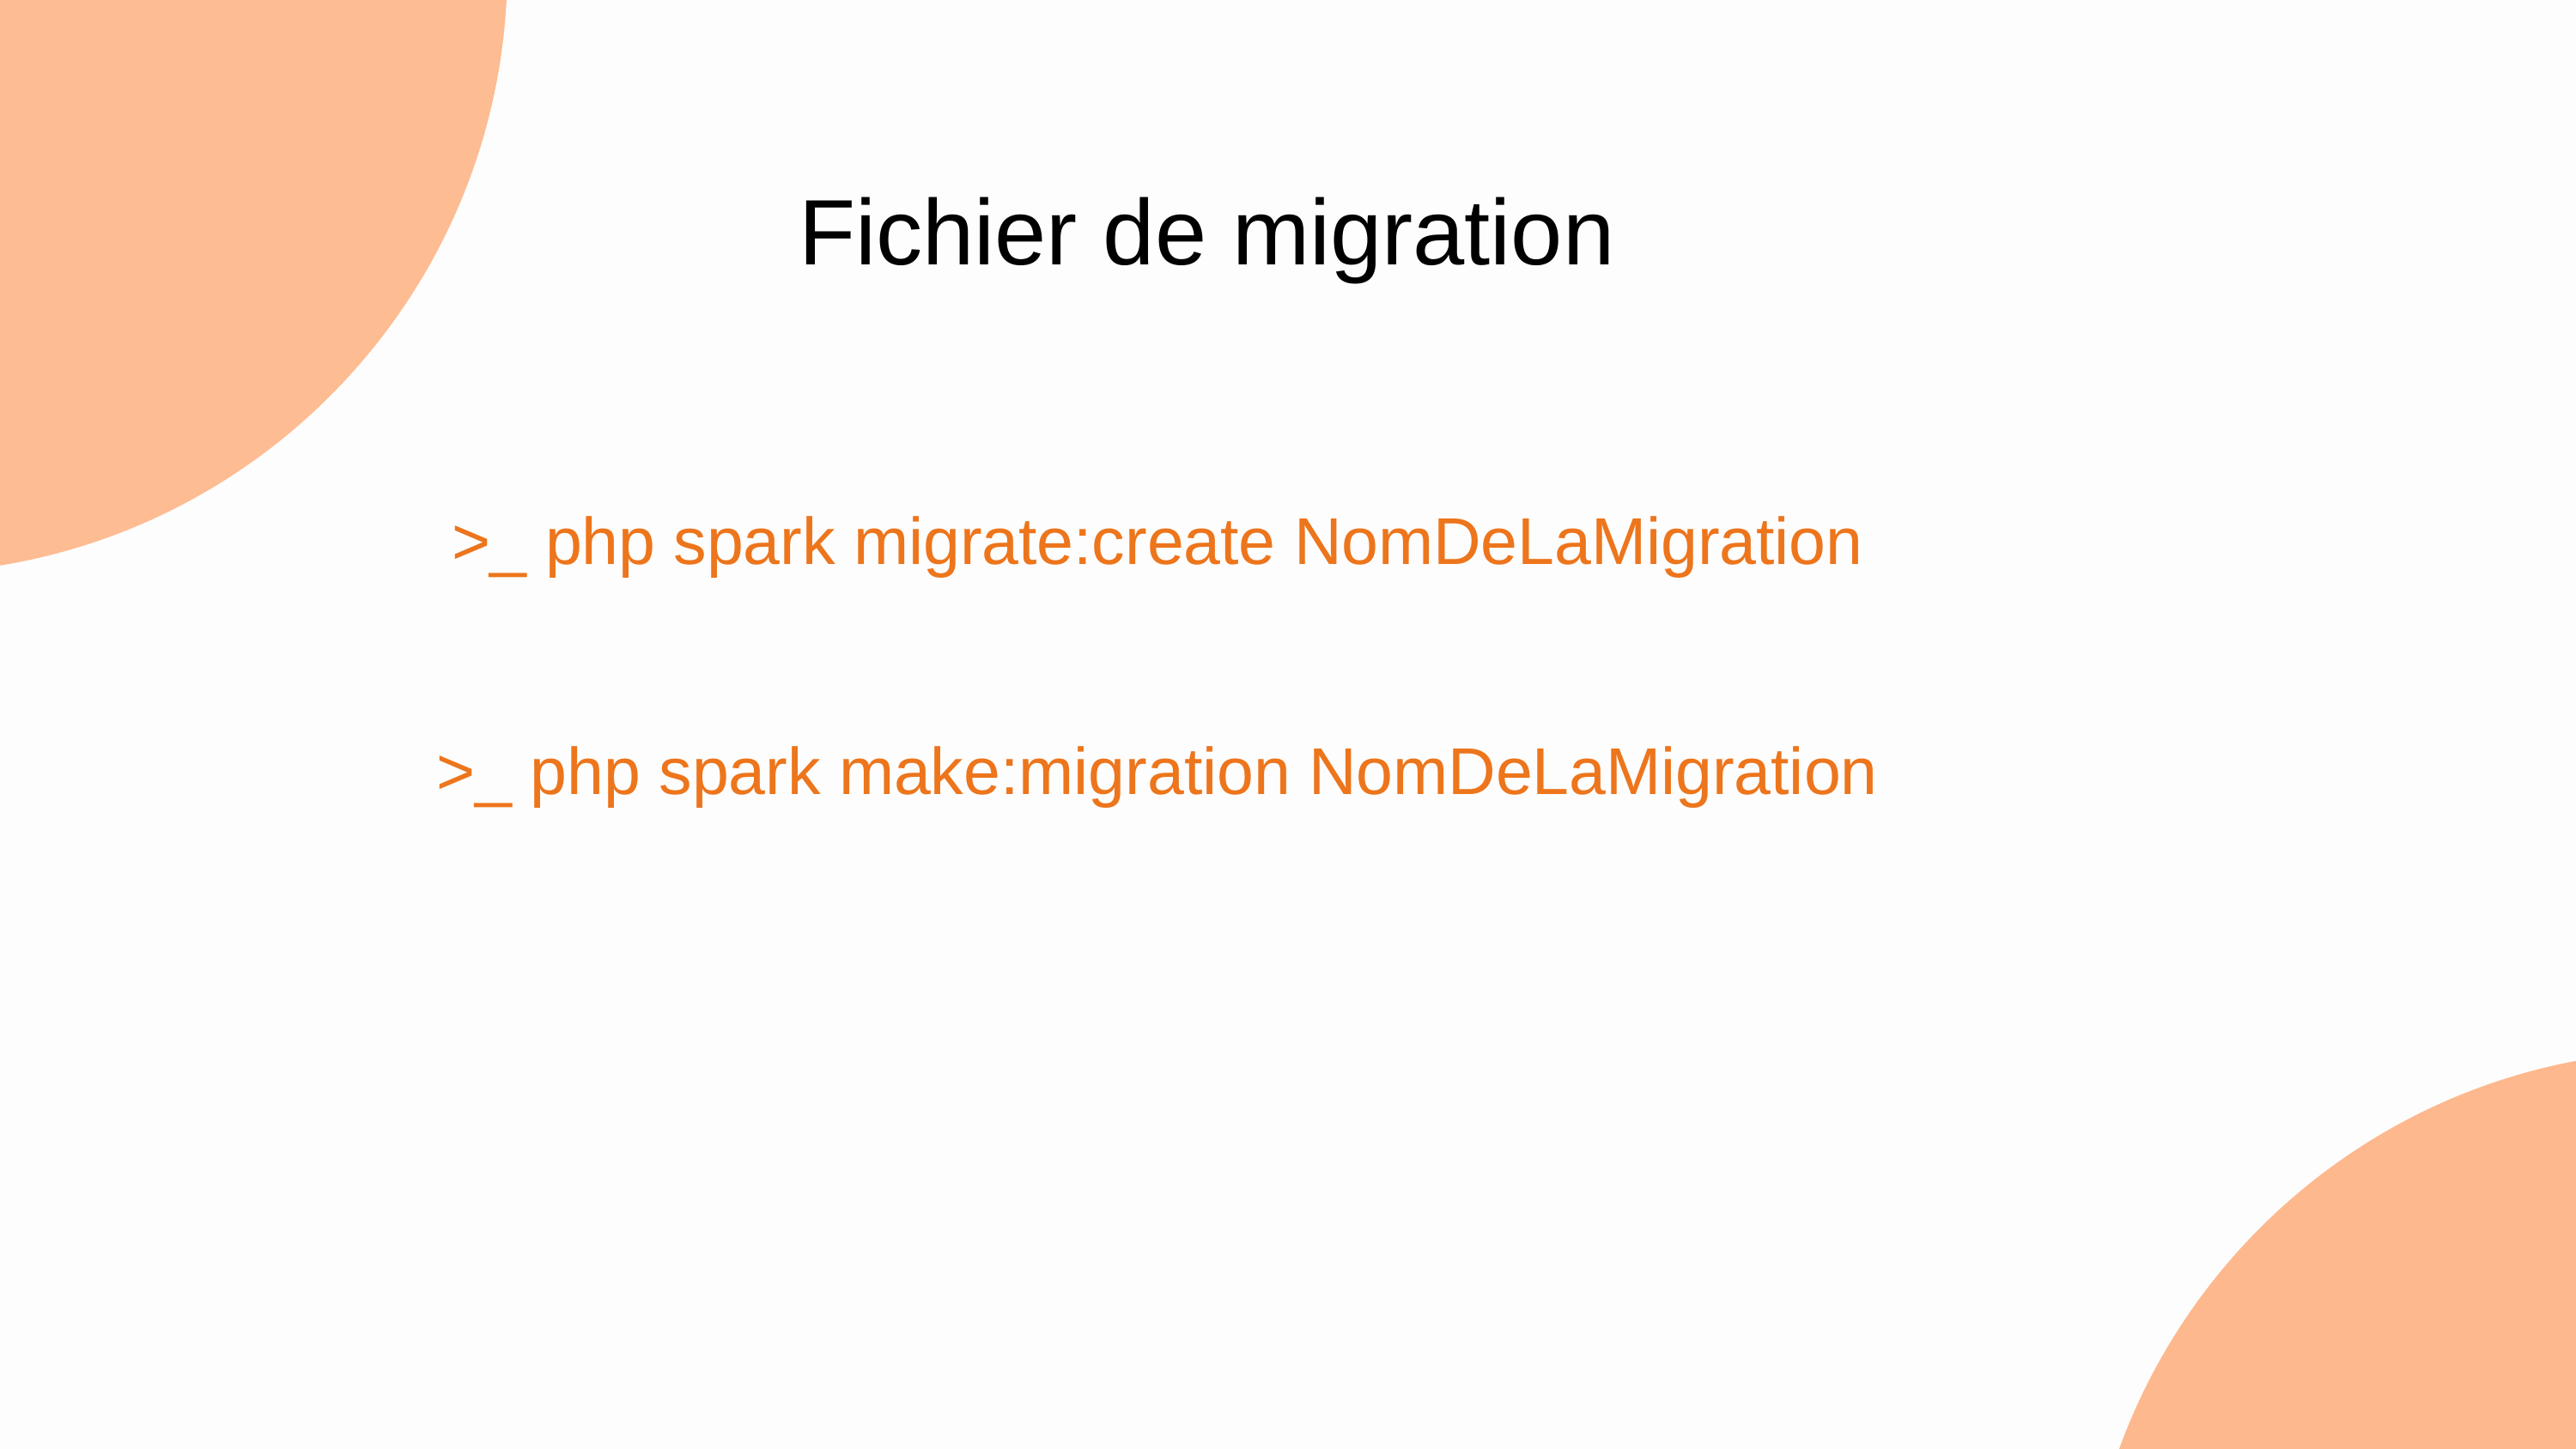

Fichier de migration
>_ php spark migrate:create NomDeLaMigration
>_ php spark make:migration NomDeLaMigration